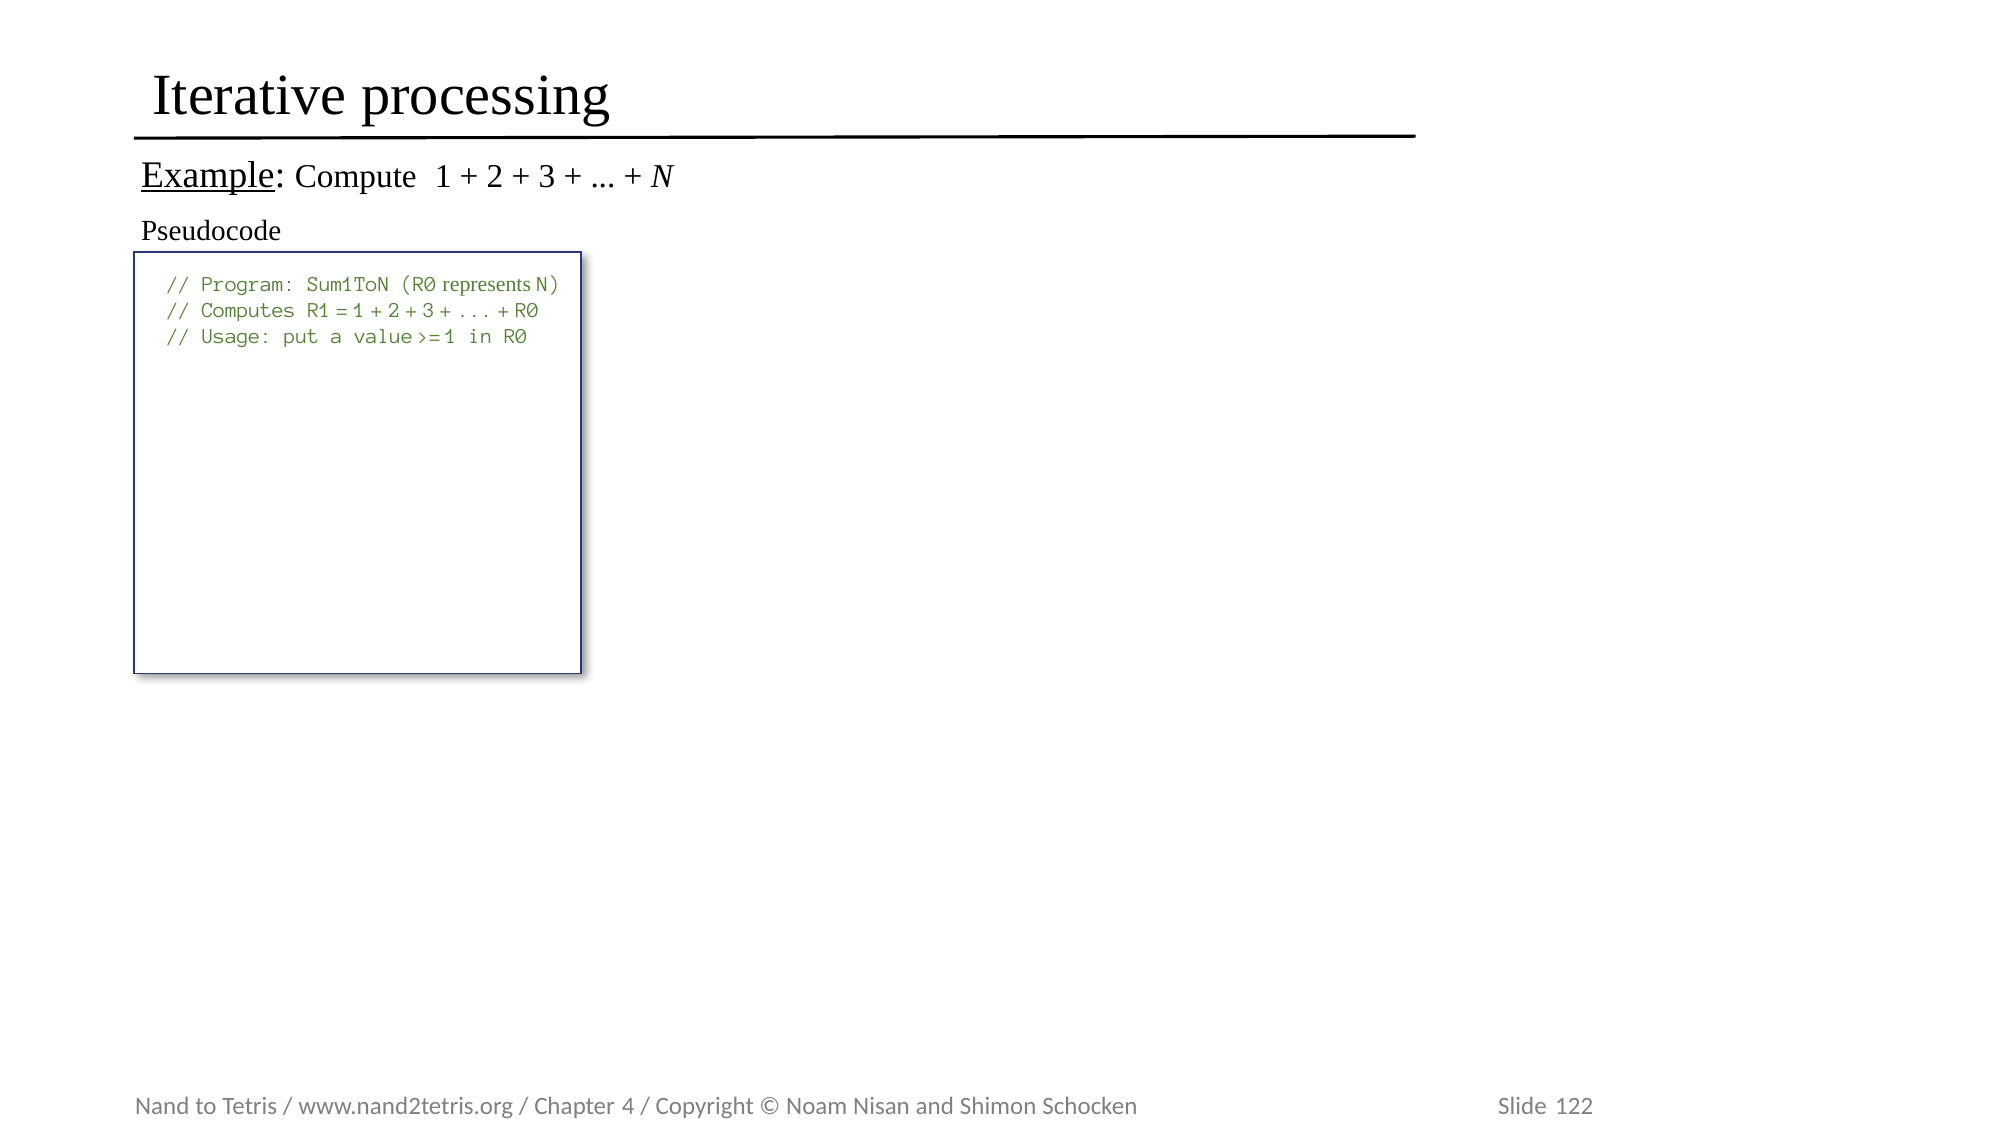

# Iterative processing
Example: Compute  1 + 2 + 3 + ... + N
Pseudocode
// Program: Sum1ToN (R0 represents N)
// Computes R1 = 1 + 2 + 3 + ... + R0
// Usage: put a value >= 1 in R0